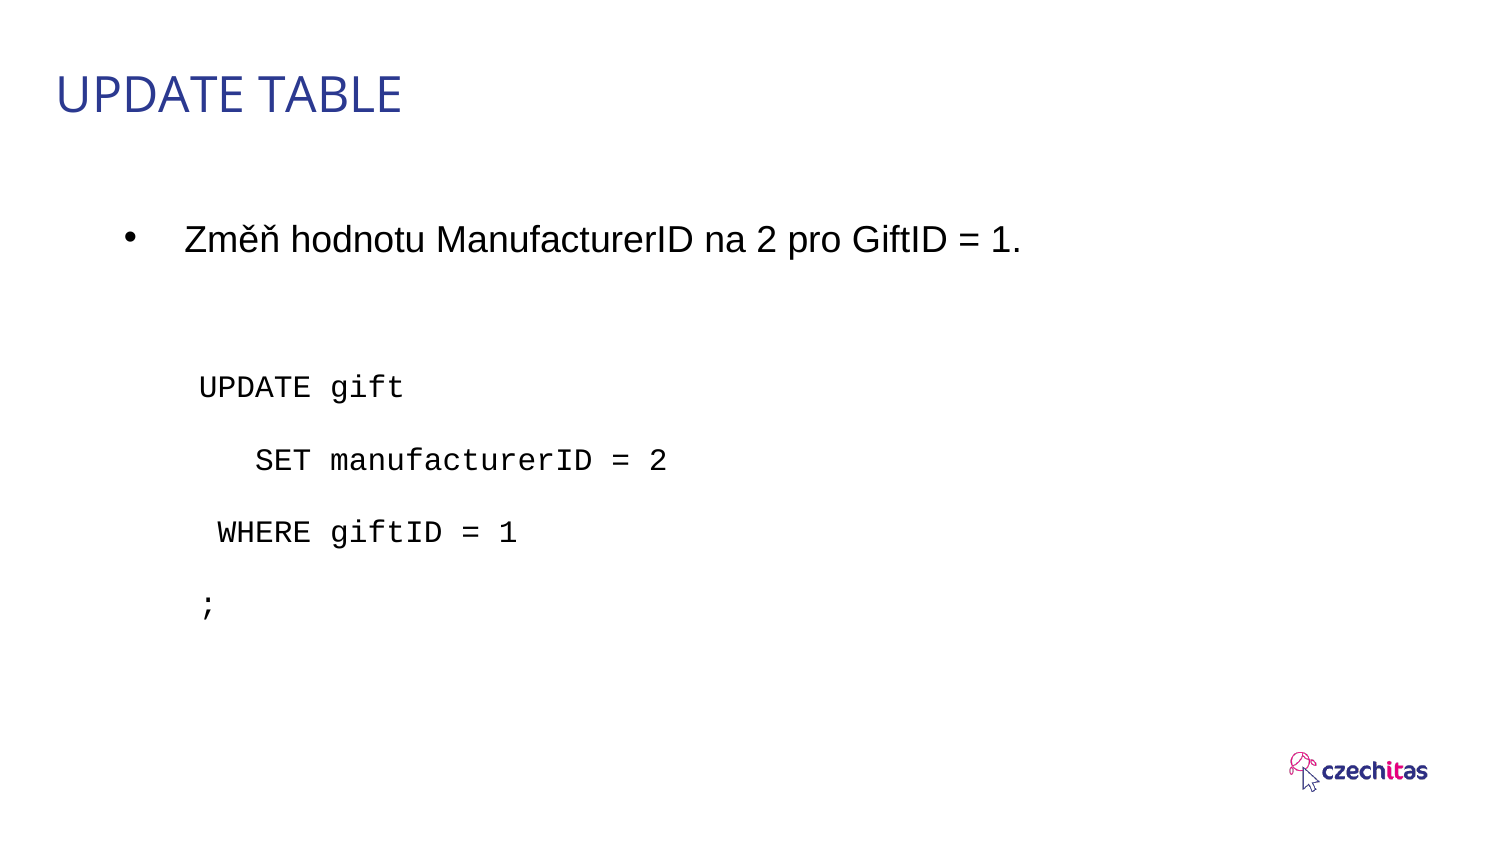

# UPDATE TABLE

Změň hodnotu ManufacturerID na 2 pro GiftID = 1.

UPDATE gift
   SET manufacturerID = 2
 WHERE giftID = 1
;